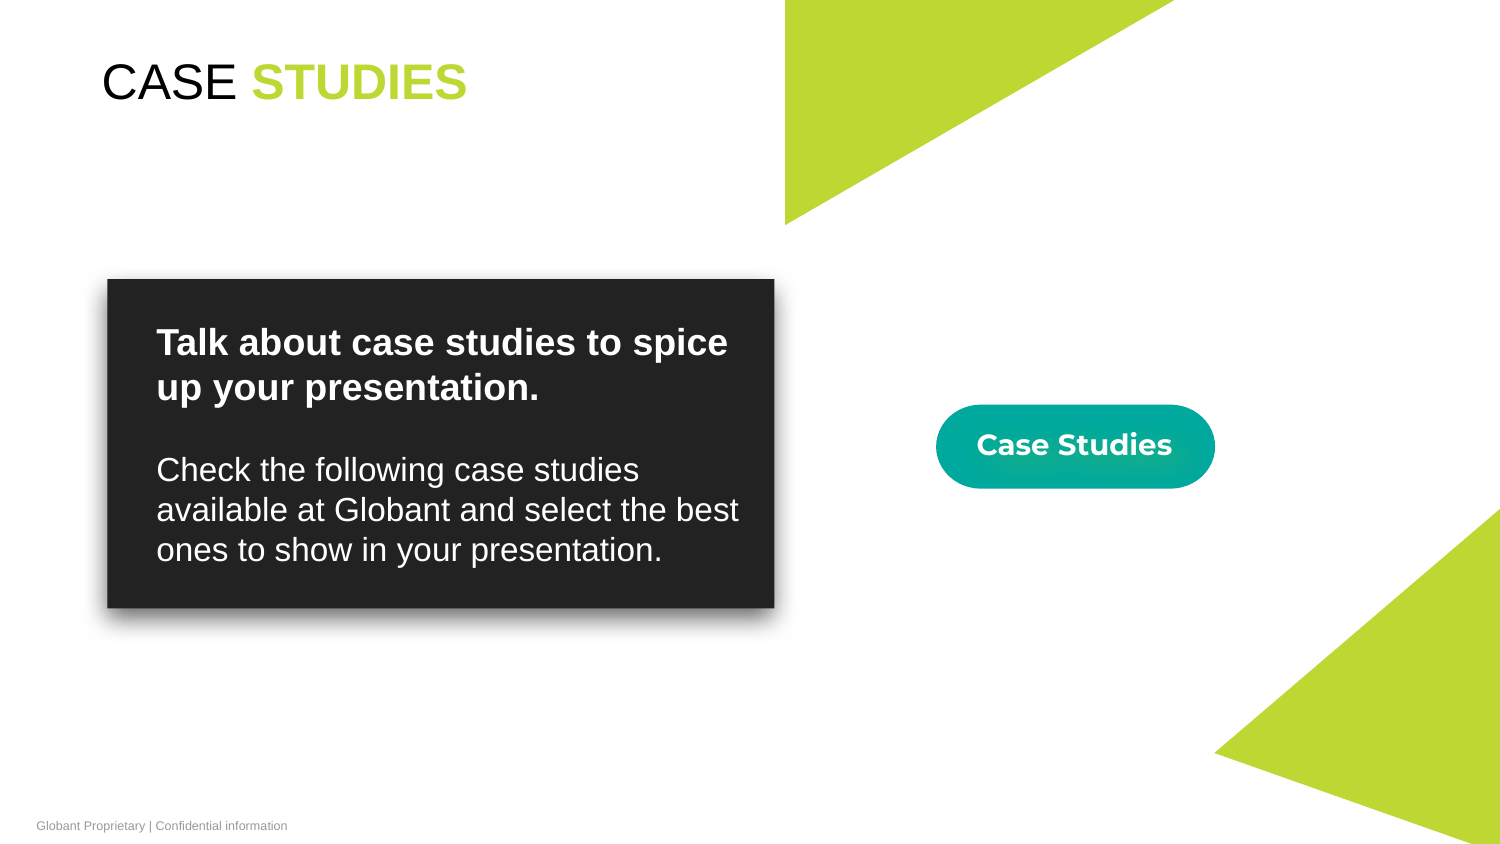

CASE STUDIES

Talk about case studies to spice up your presentation.

Check the following case studies available at Globant and select the best ones to show in your presentation.
Case Studies

Globant Proprietary | Confidential information